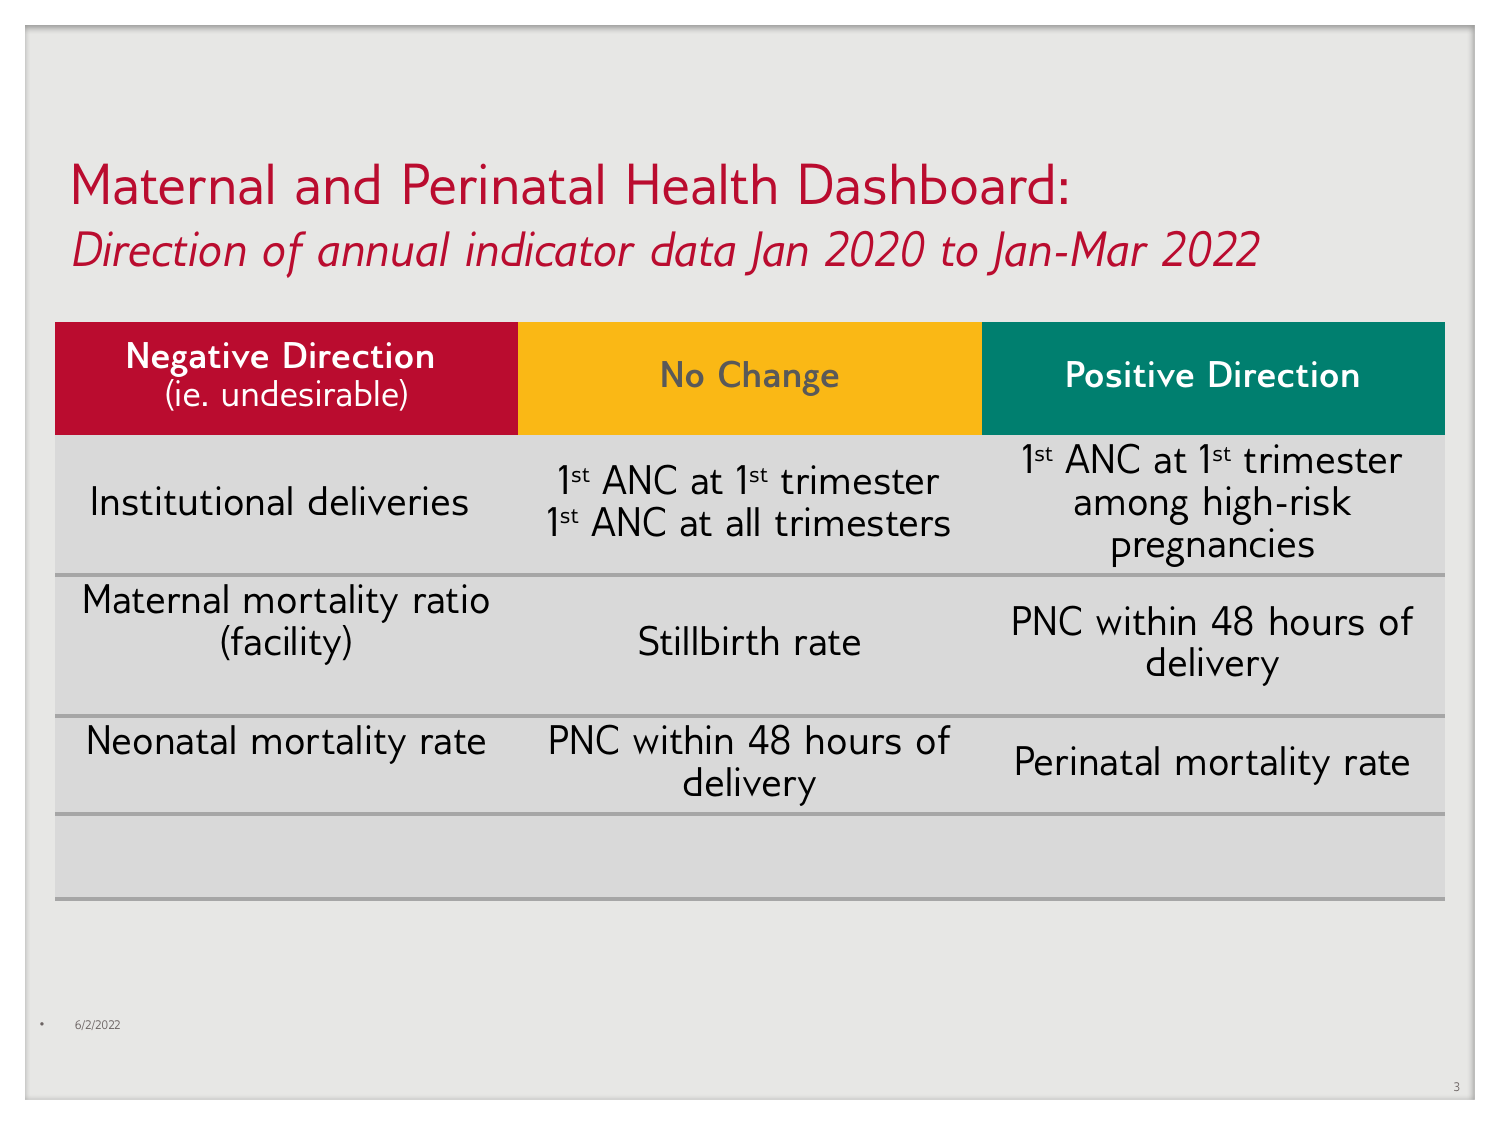

# Maternal and Perinatal Health Dashboard: Direction of annual indicator data Jan 2020 to Jan-Mar 2022
| Negative Direction (ie. undesirable) | No Change | Positive Direction |
| --- | --- | --- |
| Institutional deliveries | 1st ANC at 1st trimester 1st ANC at all trimesters | 1st ANC at 1st trimester among high-risk pregnancies |
| Maternal mortality ratio (facility) | Stillbirth rate | PNC within 48 hours of delivery |
| Neonatal mortality rate | PNC within 48 hours of delivery | Perinatal mortality rate |
|  |  |  |
6/2/2022
3